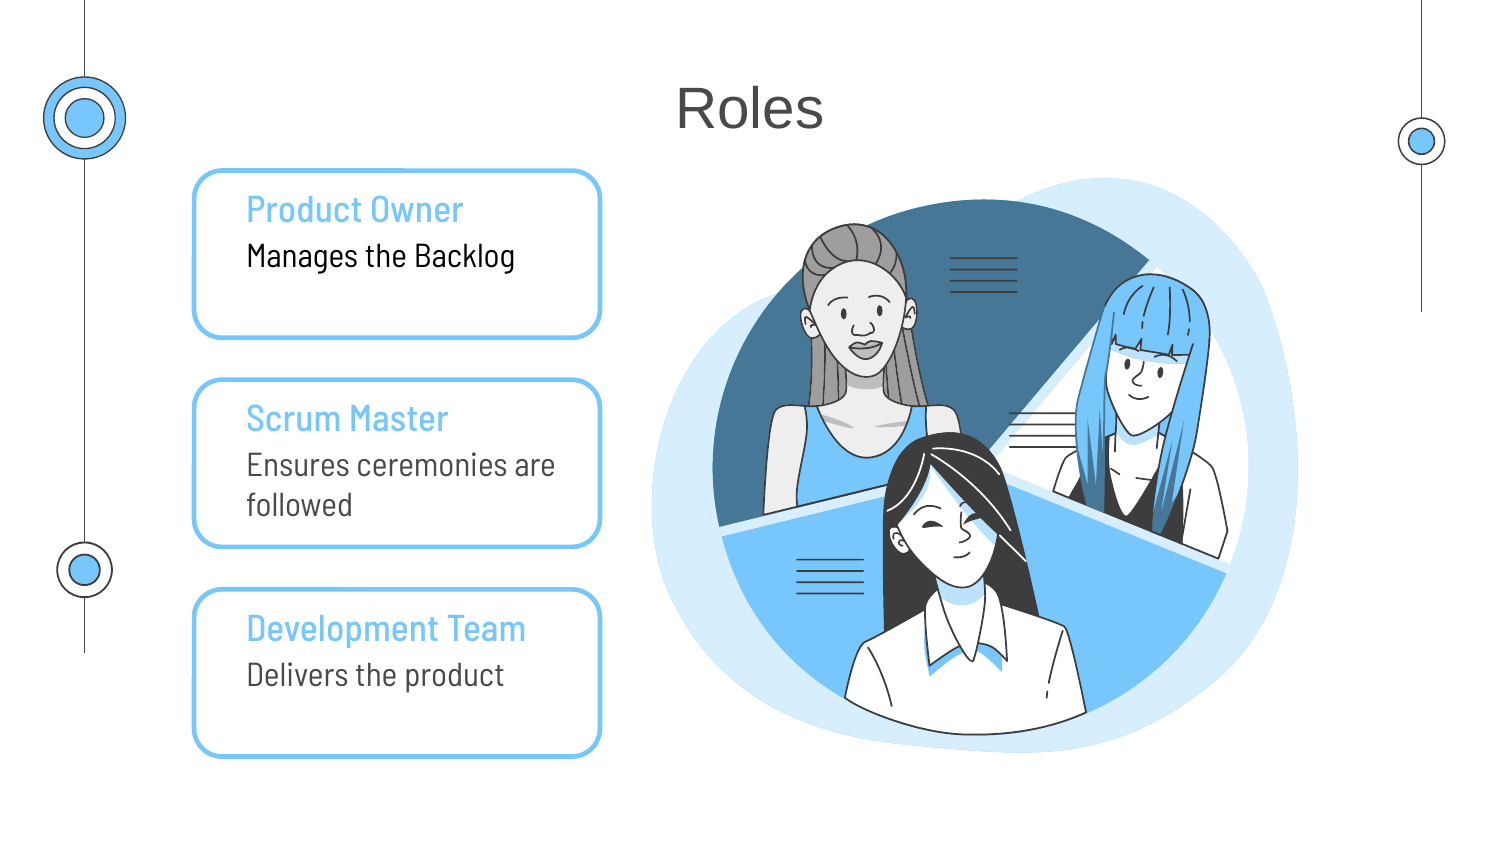

# Roles
Product Owner

Manages the Backlog
Scrum Master

Ensures ceremonies are followed
Development Team

Delivers the product